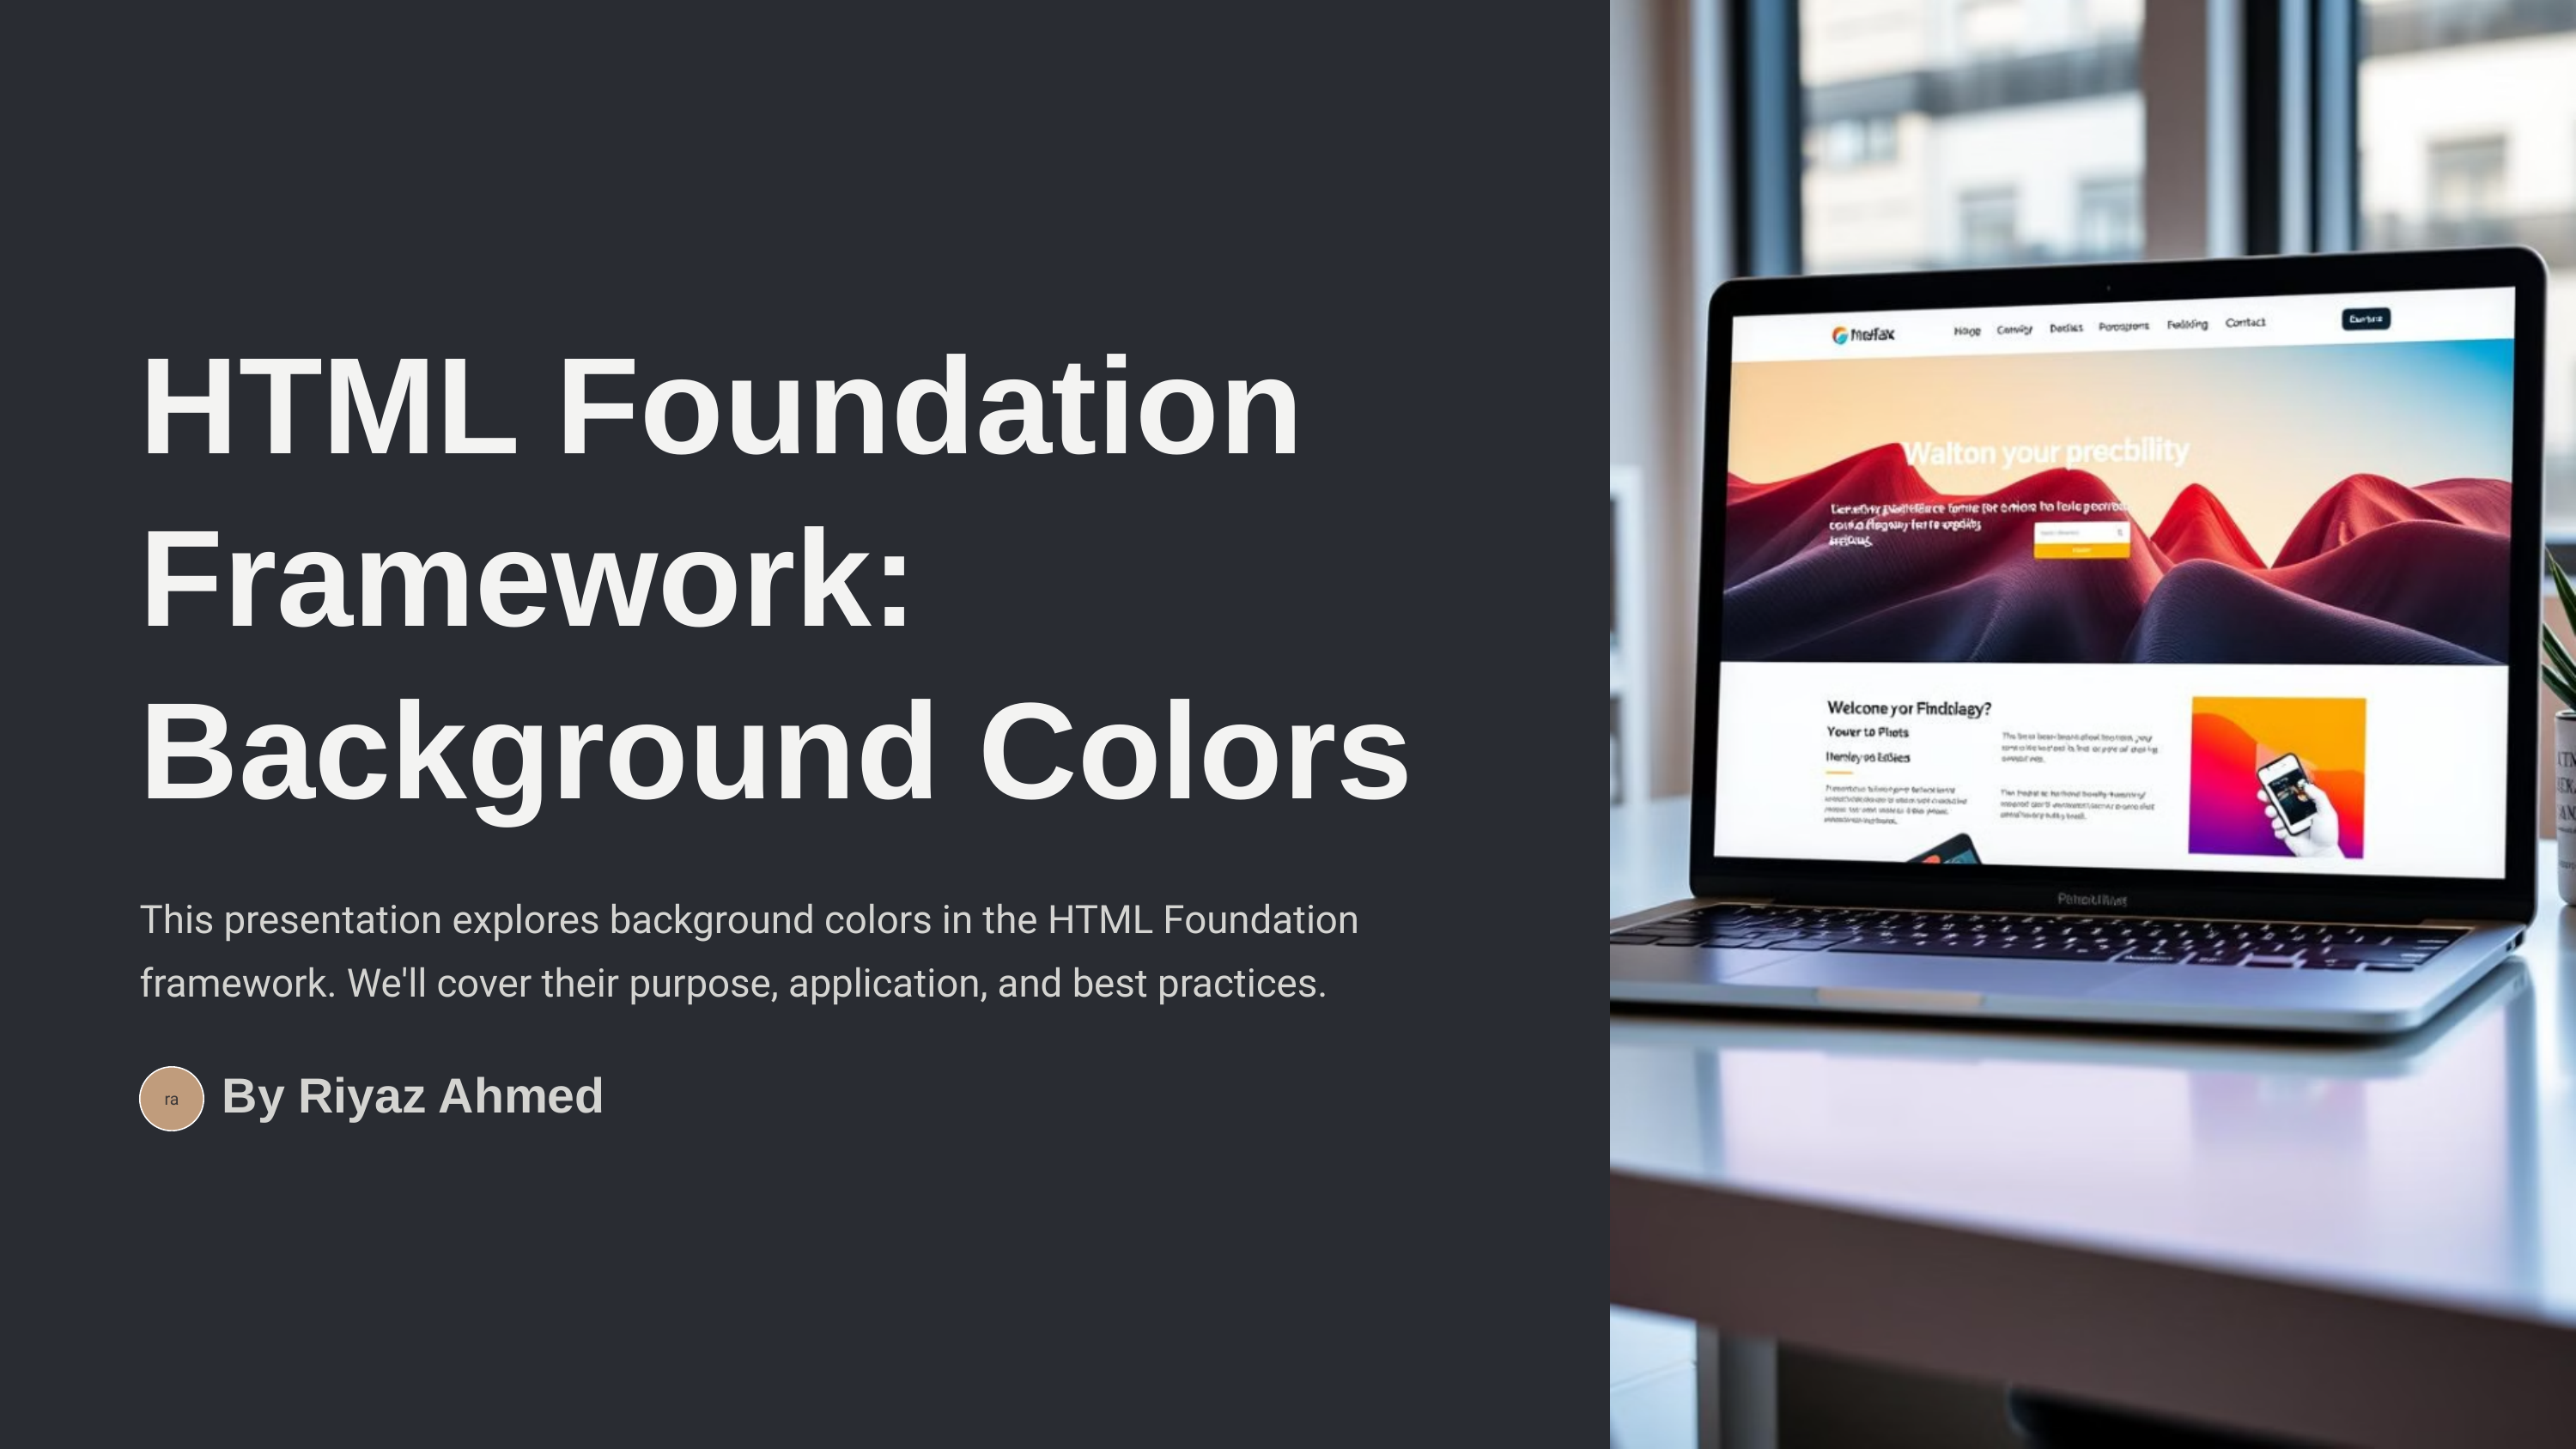

HTML Foundation Framework: Background Colors
This presentation explores background colors in the HTML Foundation framework. We'll cover their purpose, application, and best practices.
By Riyaz Ahmed

ra